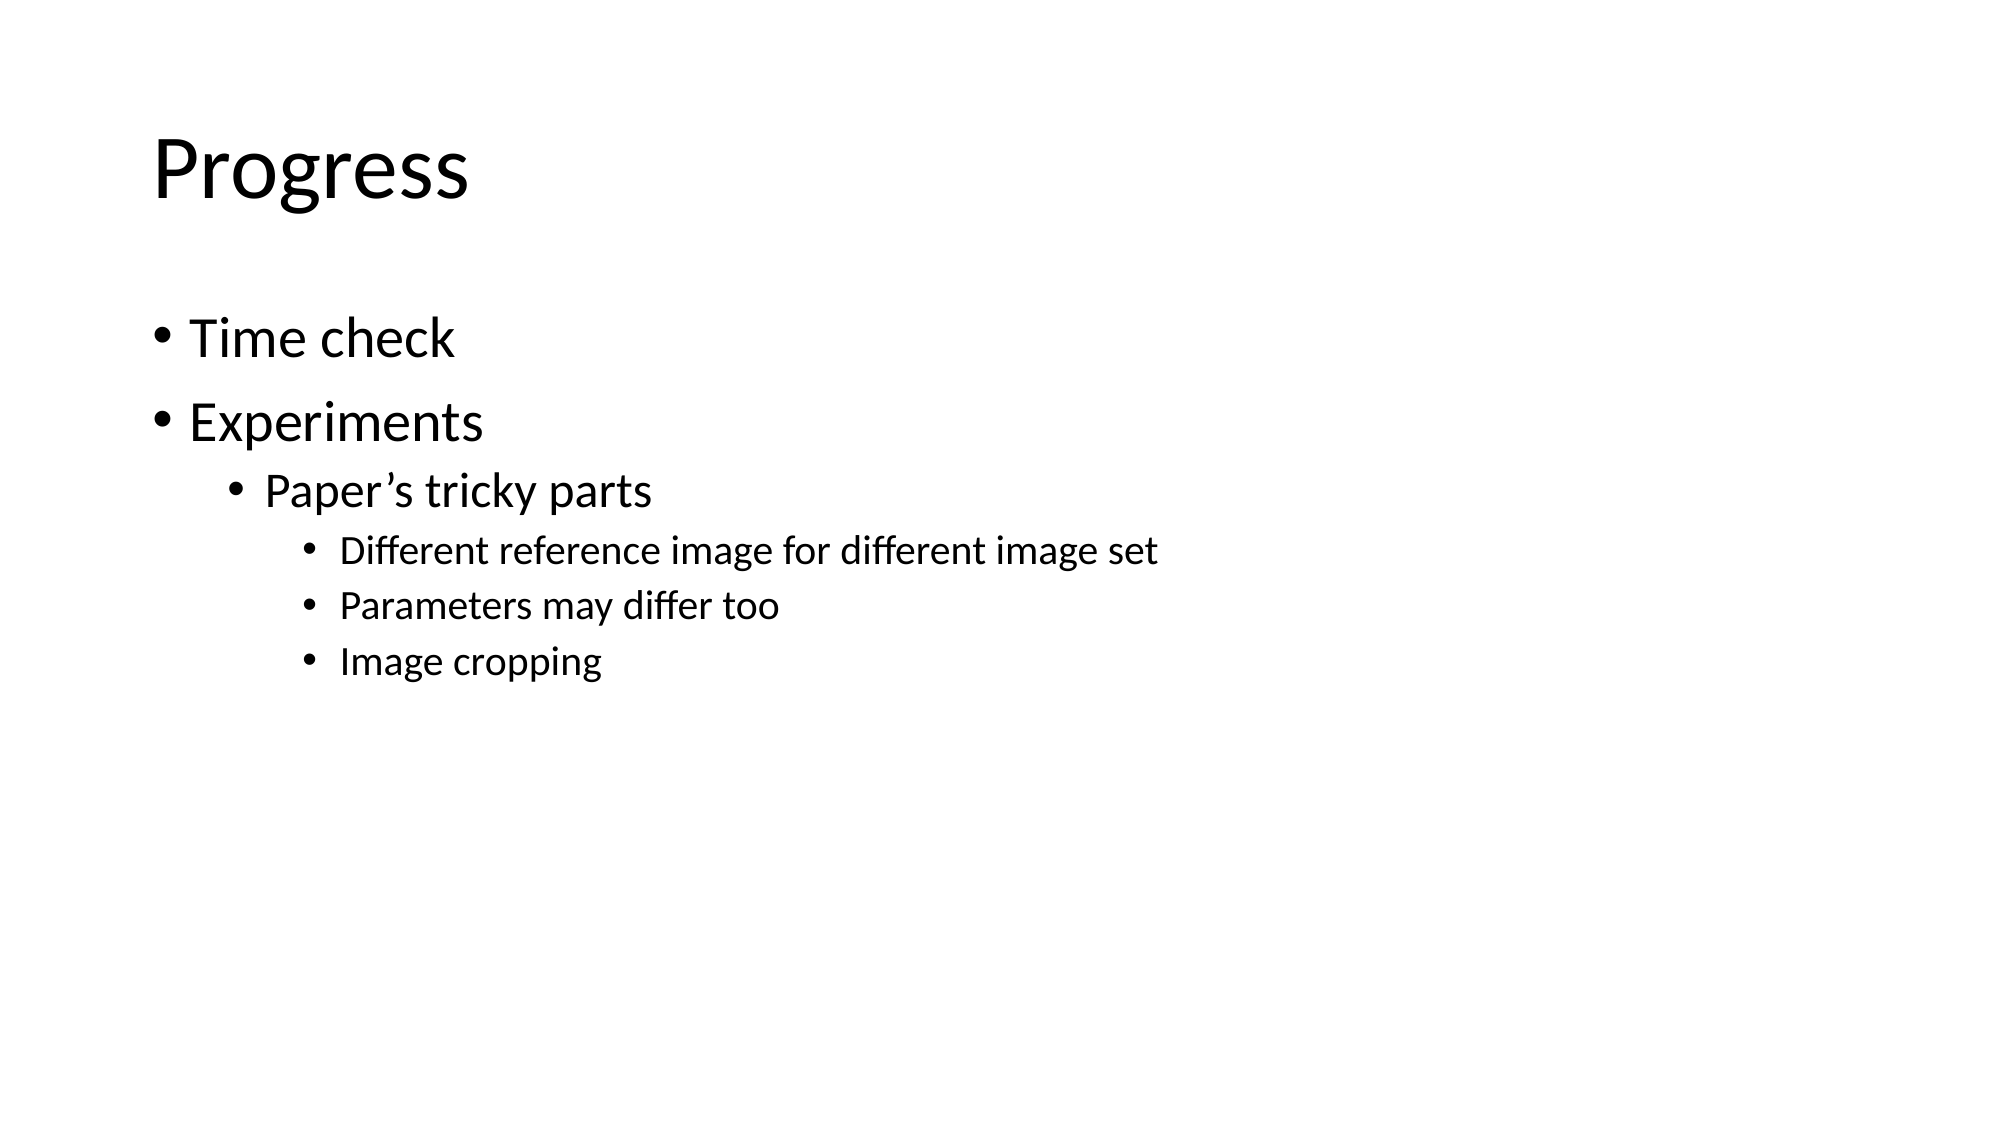

# Progress
Time check
Experiments
Paper’s tricky parts
Different reference image for different image set
Parameters may differ too
Image cropping